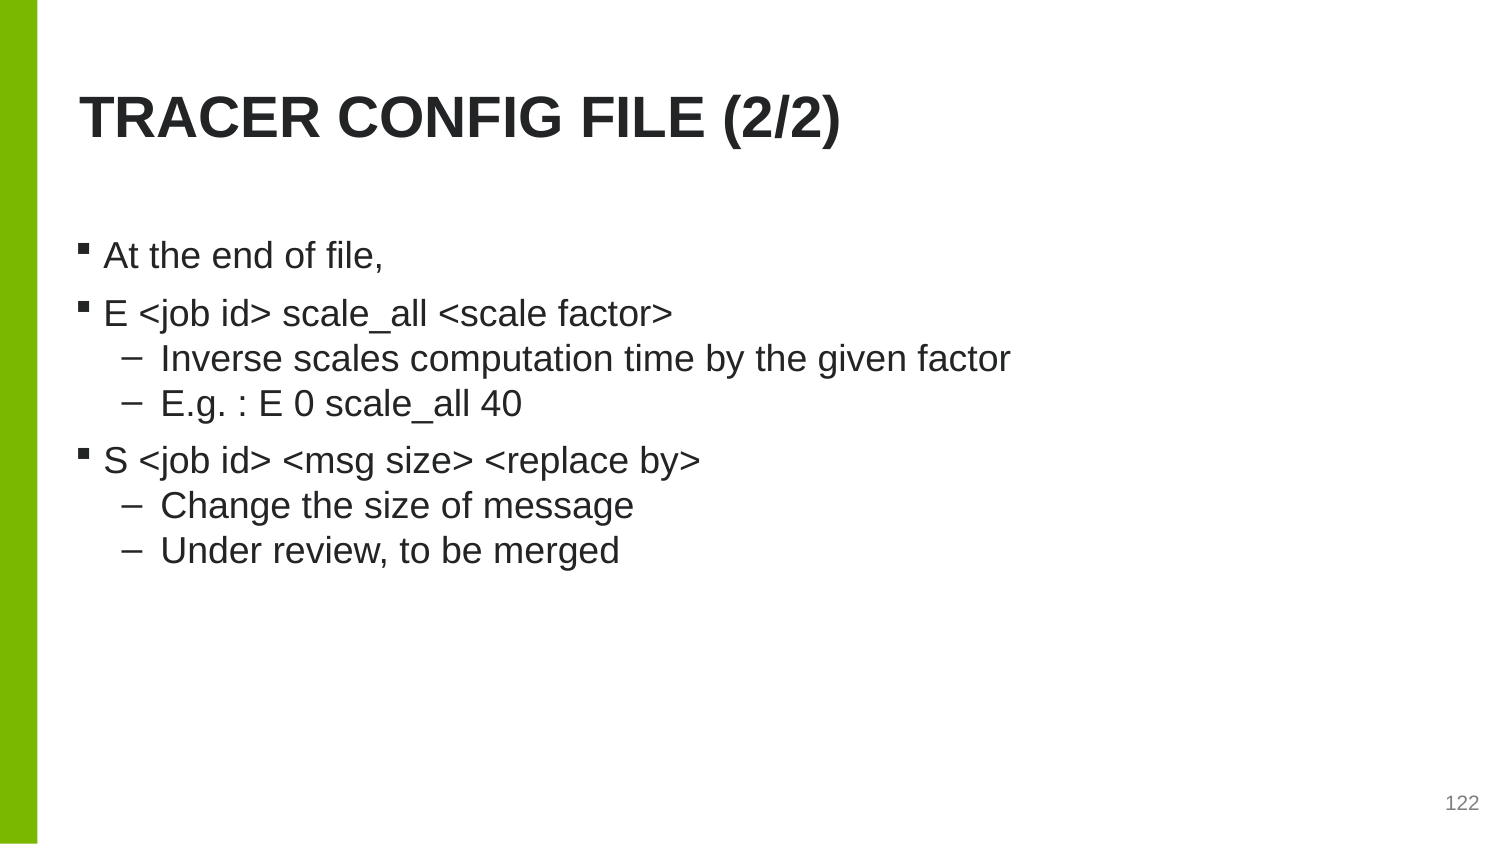

# TraceR config file (2/2)
At the end of file,
E <job id> scale_all <scale factor>
Inverse scales computation time by the given factor
E.g. : E 0 scale_all 40
S <job id> <msg size> <replace by>
Change the size of message
Under review, to be merged

122